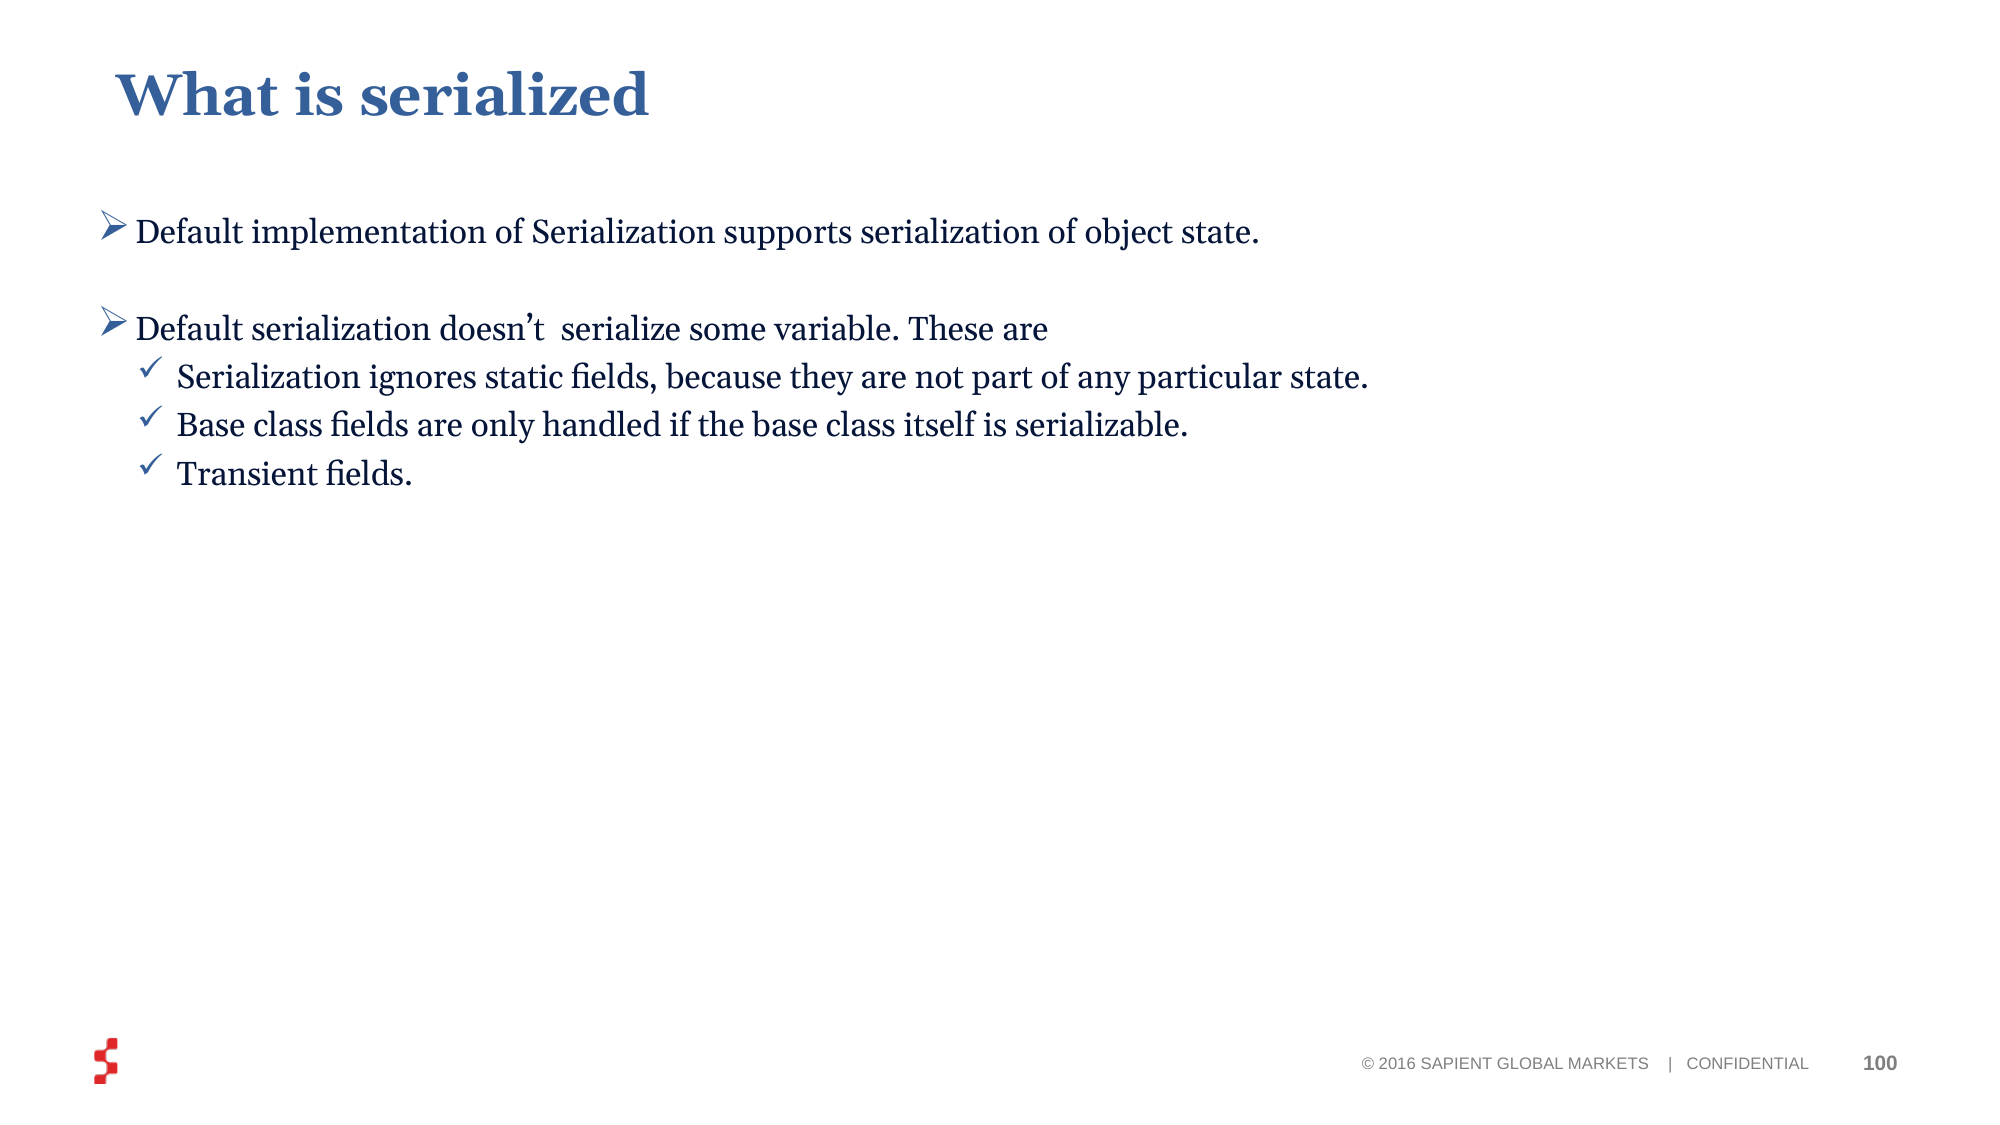

# What is serialized
Default implementation of Serialization supports serialization of object state.

Default serialization doesn’t  serialize some variable. These are
Serialization ignores static fields, because they are not part of any particular state.
Base class fields are only handled if the base class itself is serializable.
Transient fields.